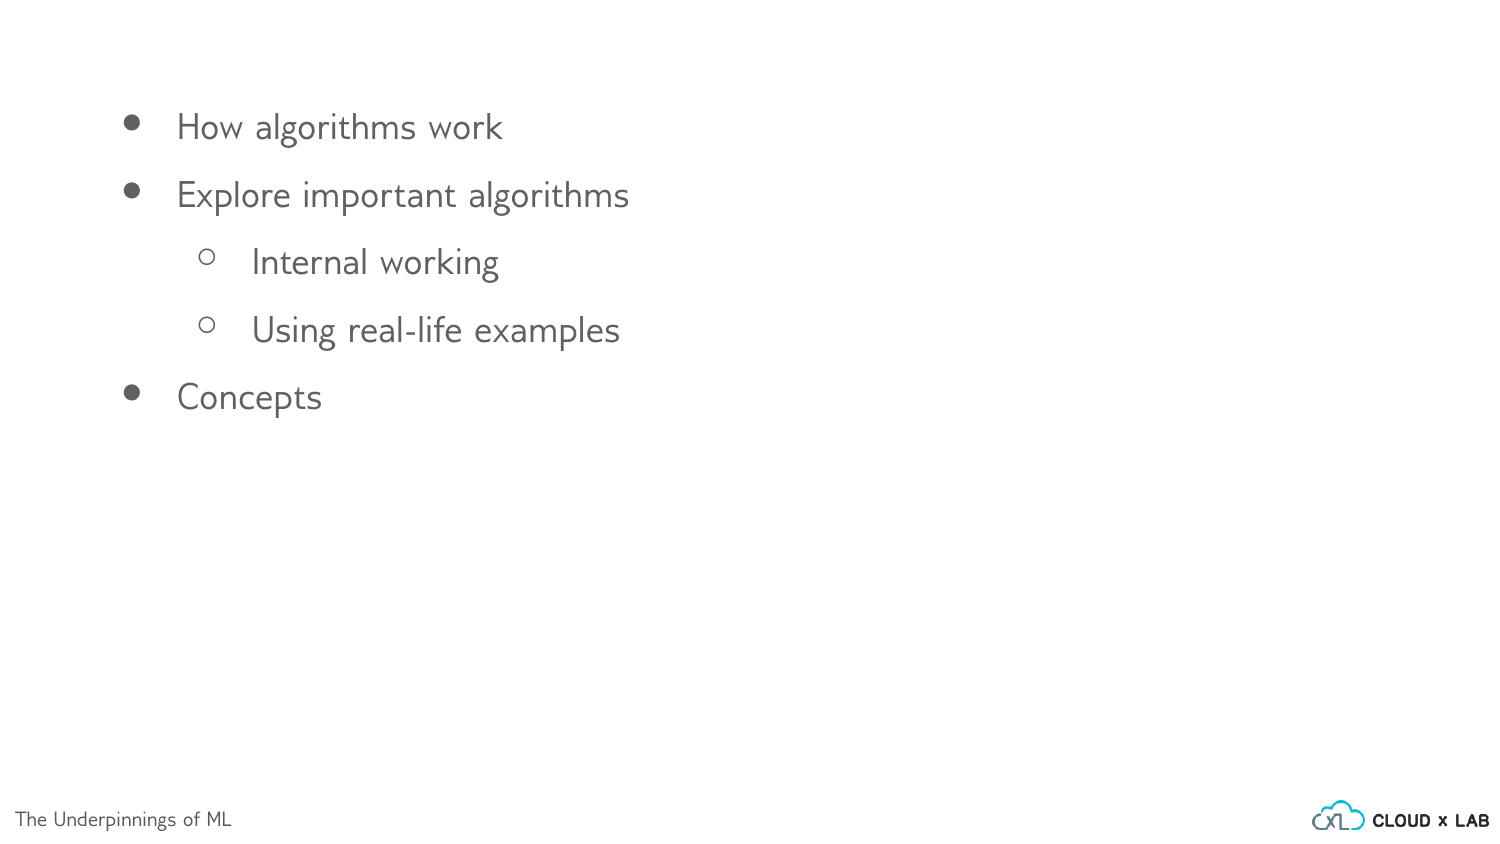

How algorithms work
Explore important algorithms
Internal working
Using real-life examples
Concepts
The Underpinnings of ML